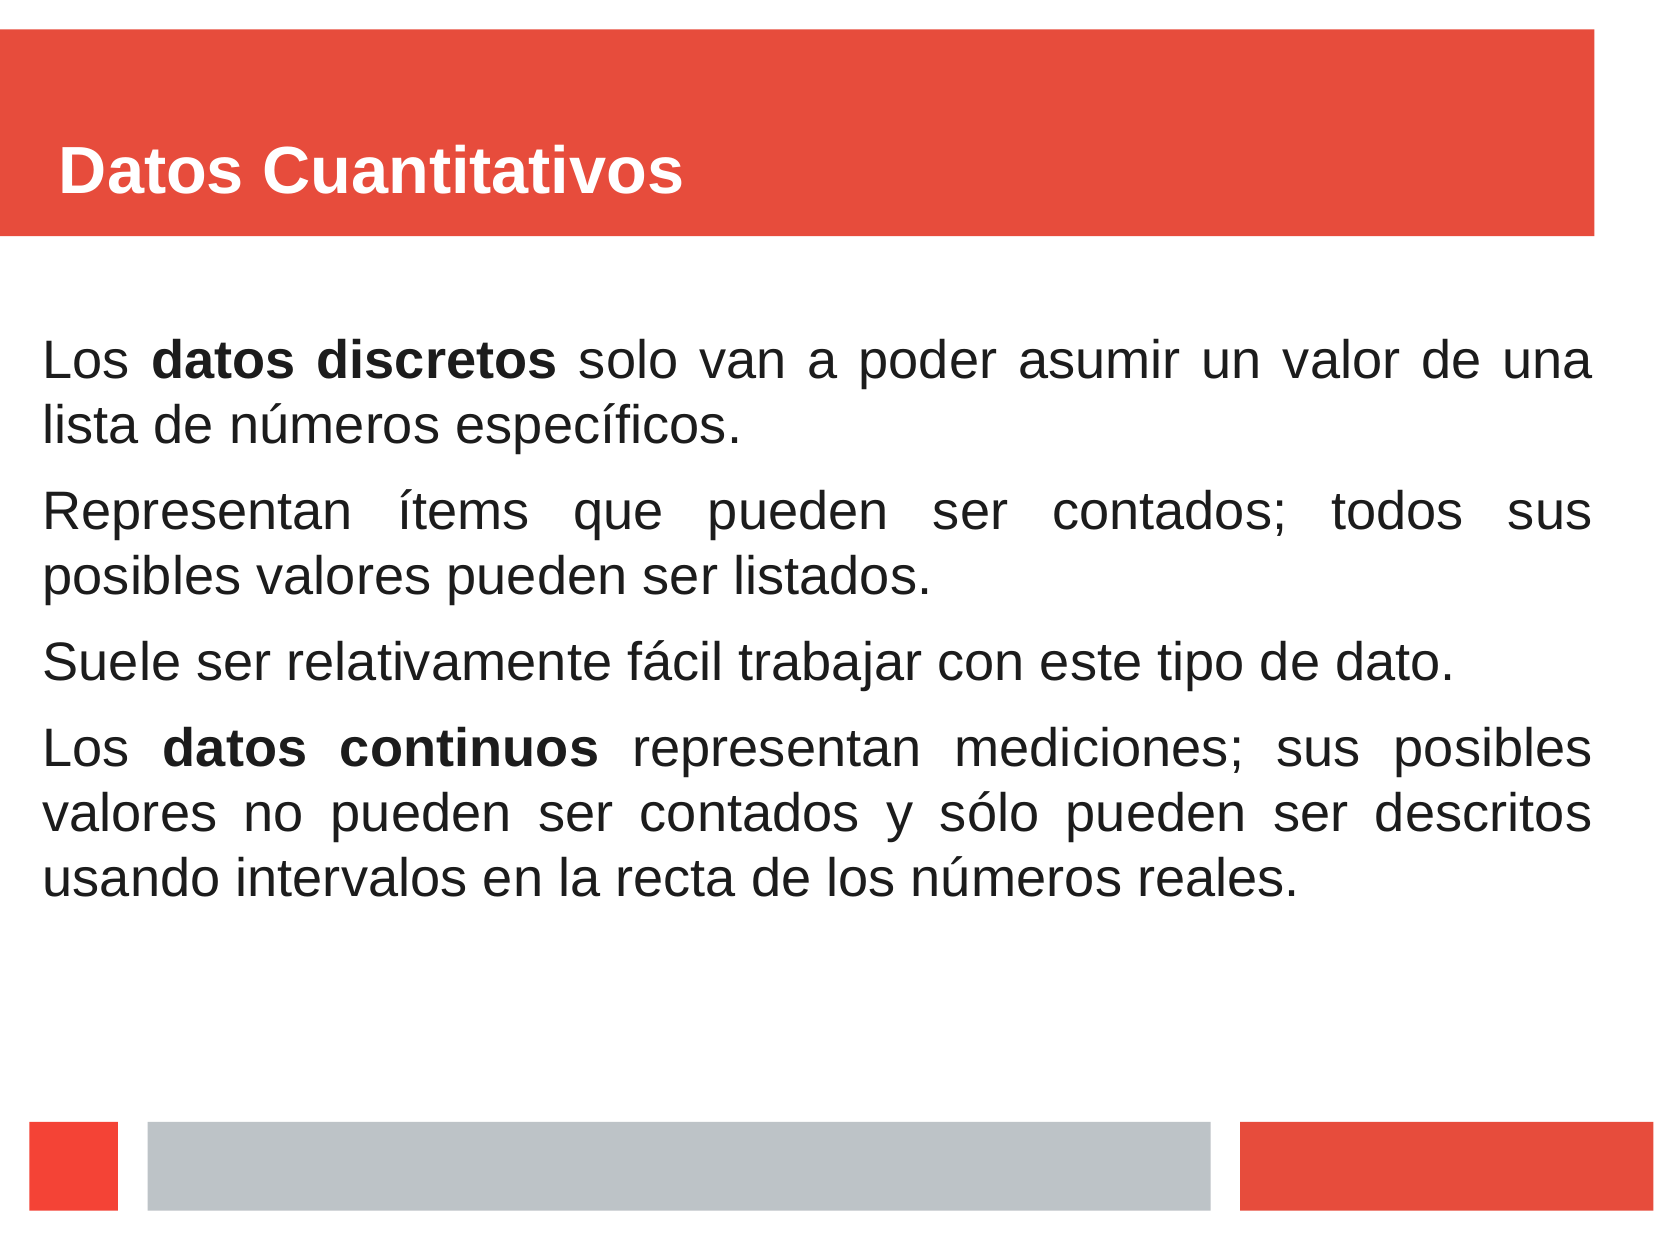

Datos Cuantitativos
Los datos discretos solo van a poder asumir un valor de una lista de números específicos.
Representan ítems que pueden ser contados; todos sus posibles valores pueden ser listados.
Suele ser relativamente fácil trabajar con este tipo de dato.
Los datos continuos representan mediciones; sus posibles valores no pueden ser contados y sólo pueden ser descritos usando intervalos en la recta de los números reales.